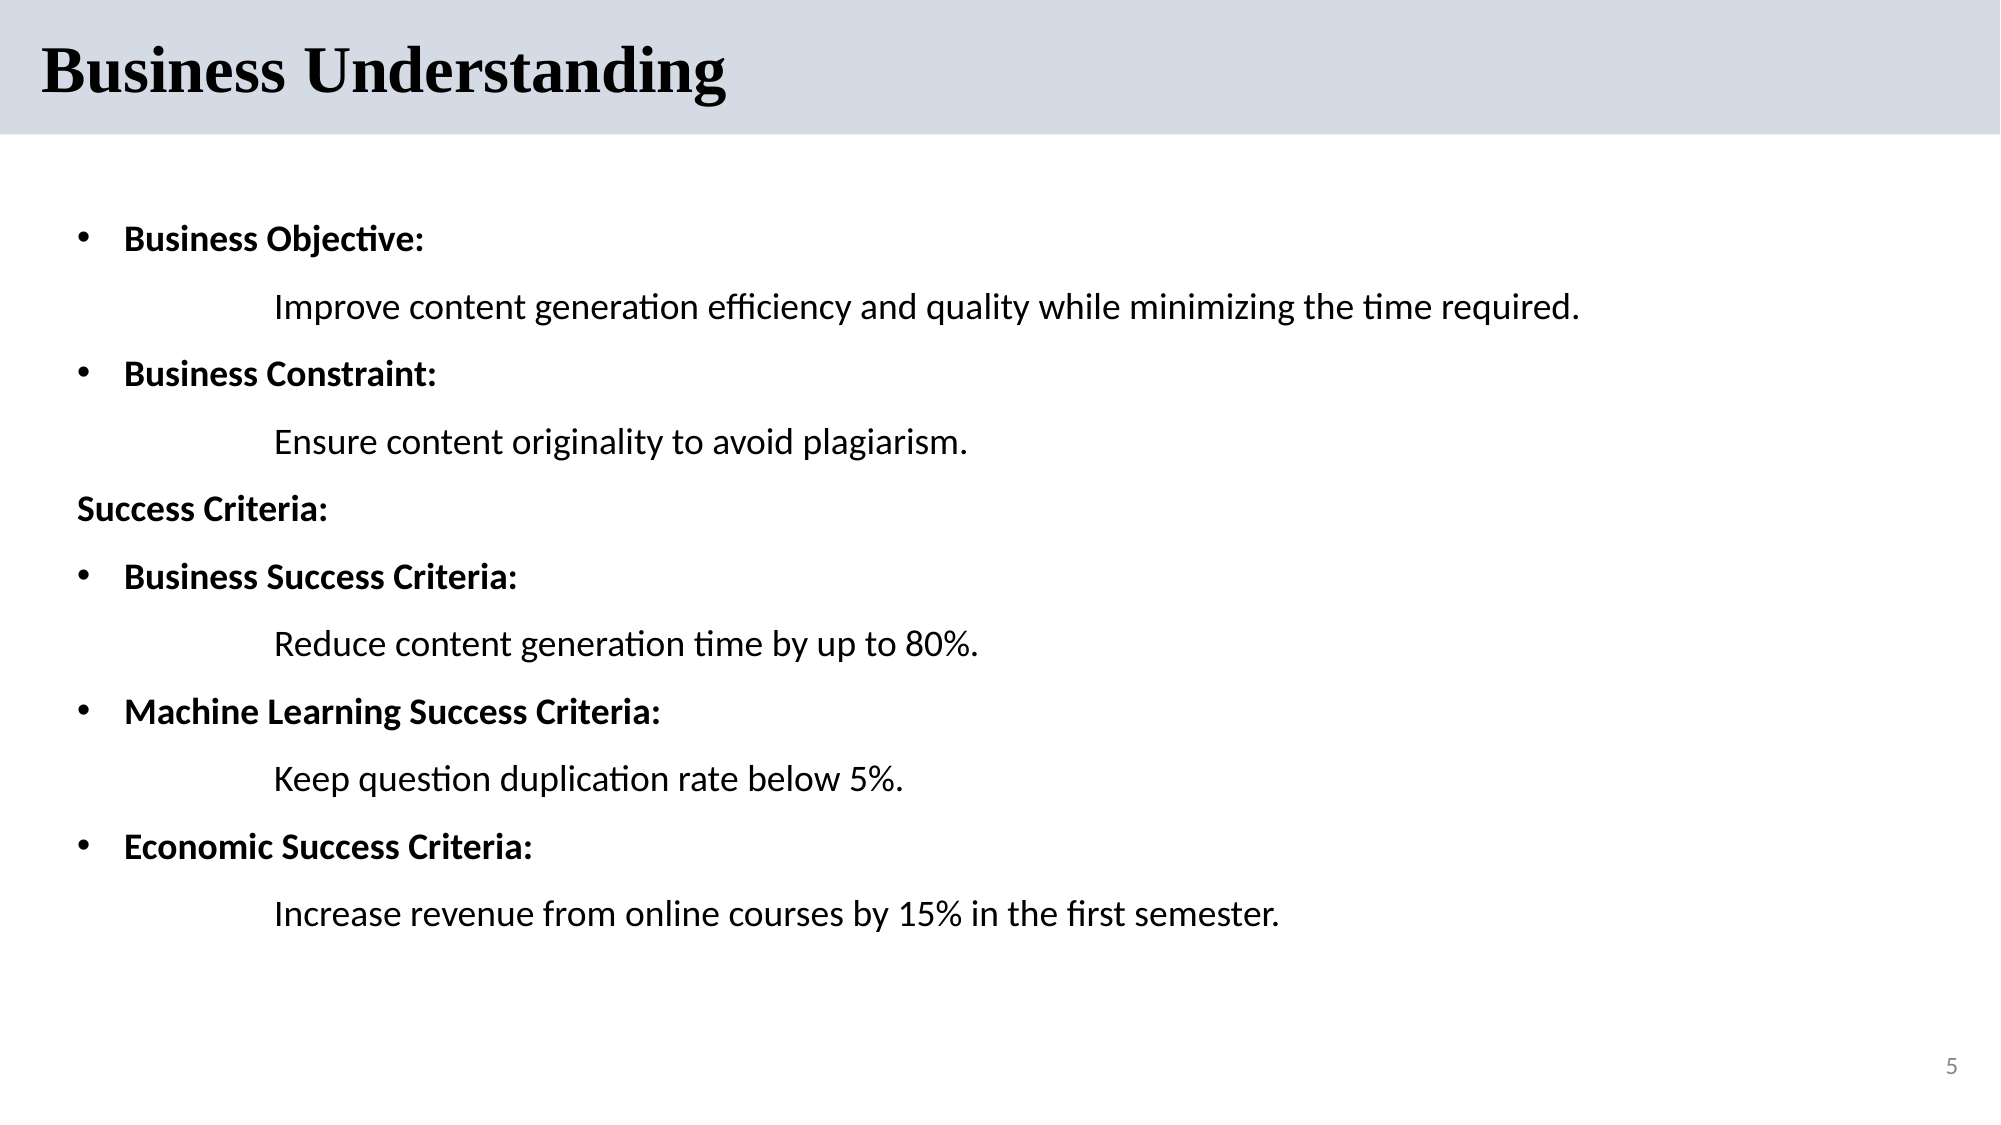

# Business Understanding
Business Objective:
	Improve content generation efficiency and quality while minimizing the time required.
Business Constraint:
	Ensure content originality to avoid plagiarism.
Success Criteria:
Business Success Criteria:
	Reduce content generation time by up to 80%.
Machine Learning Success Criteria:
	Keep question duplication rate below 5%.
Economic Success Criteria:
	Increase revenue from online courses by 15% in the first semester.
5